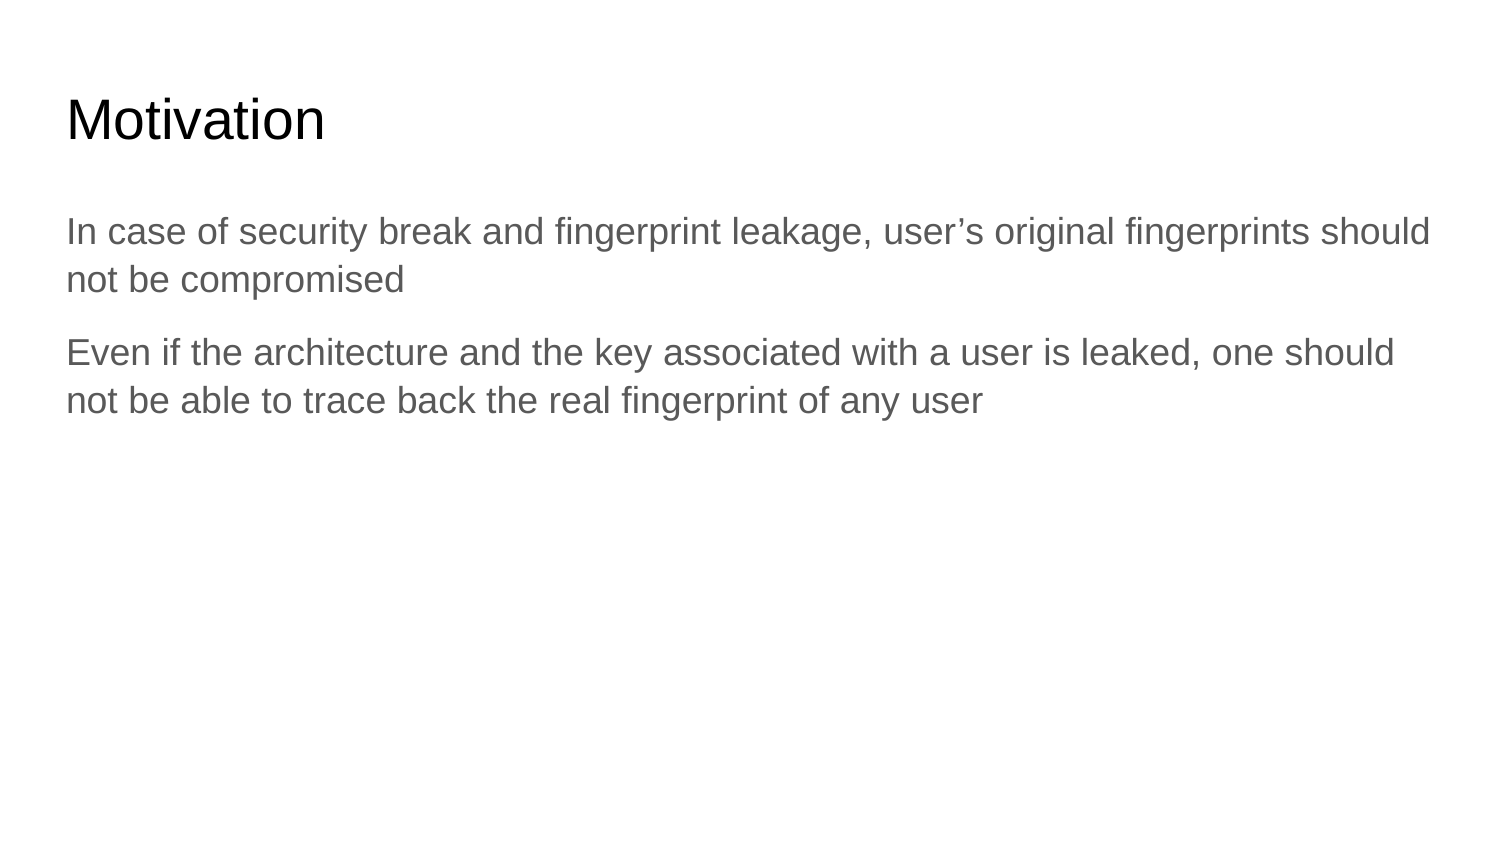

# Motivation
In case of security break and fingerprint leakage, user’s original fingerprints should not be compromised
Even if the architecture and the key associated with a user is leaked, one should not be able to trace back the real fingerprint of any user